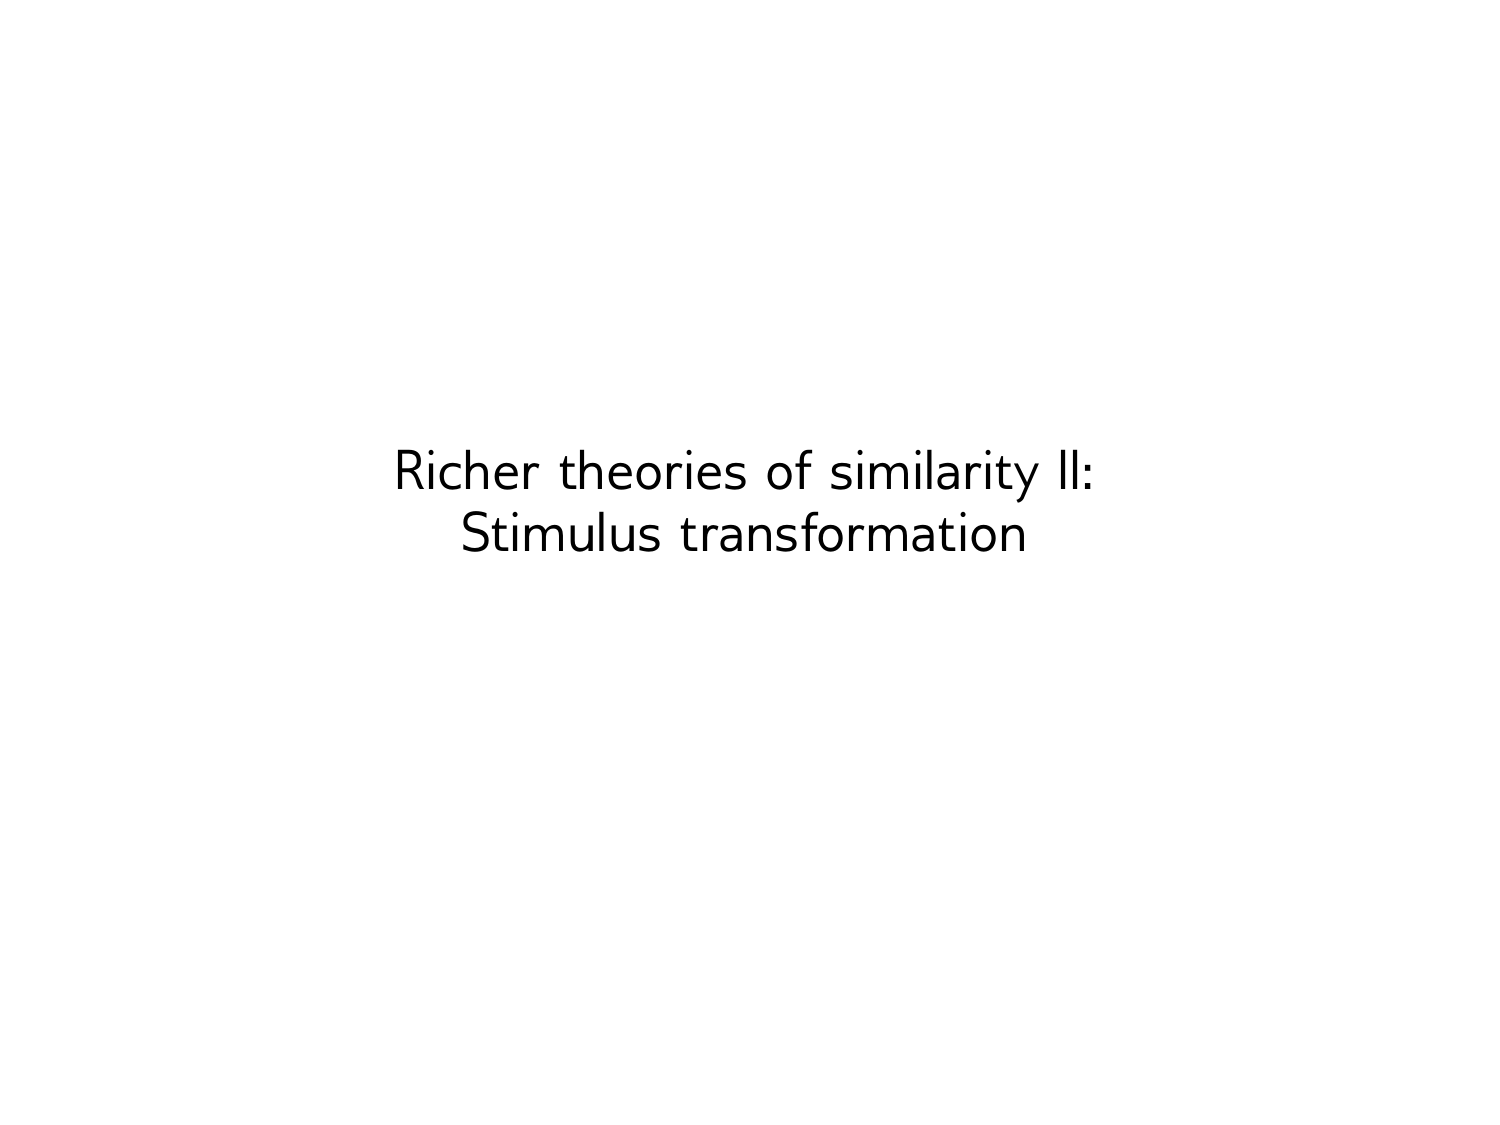

# Richer theories of similarity II: Stimulus transformation